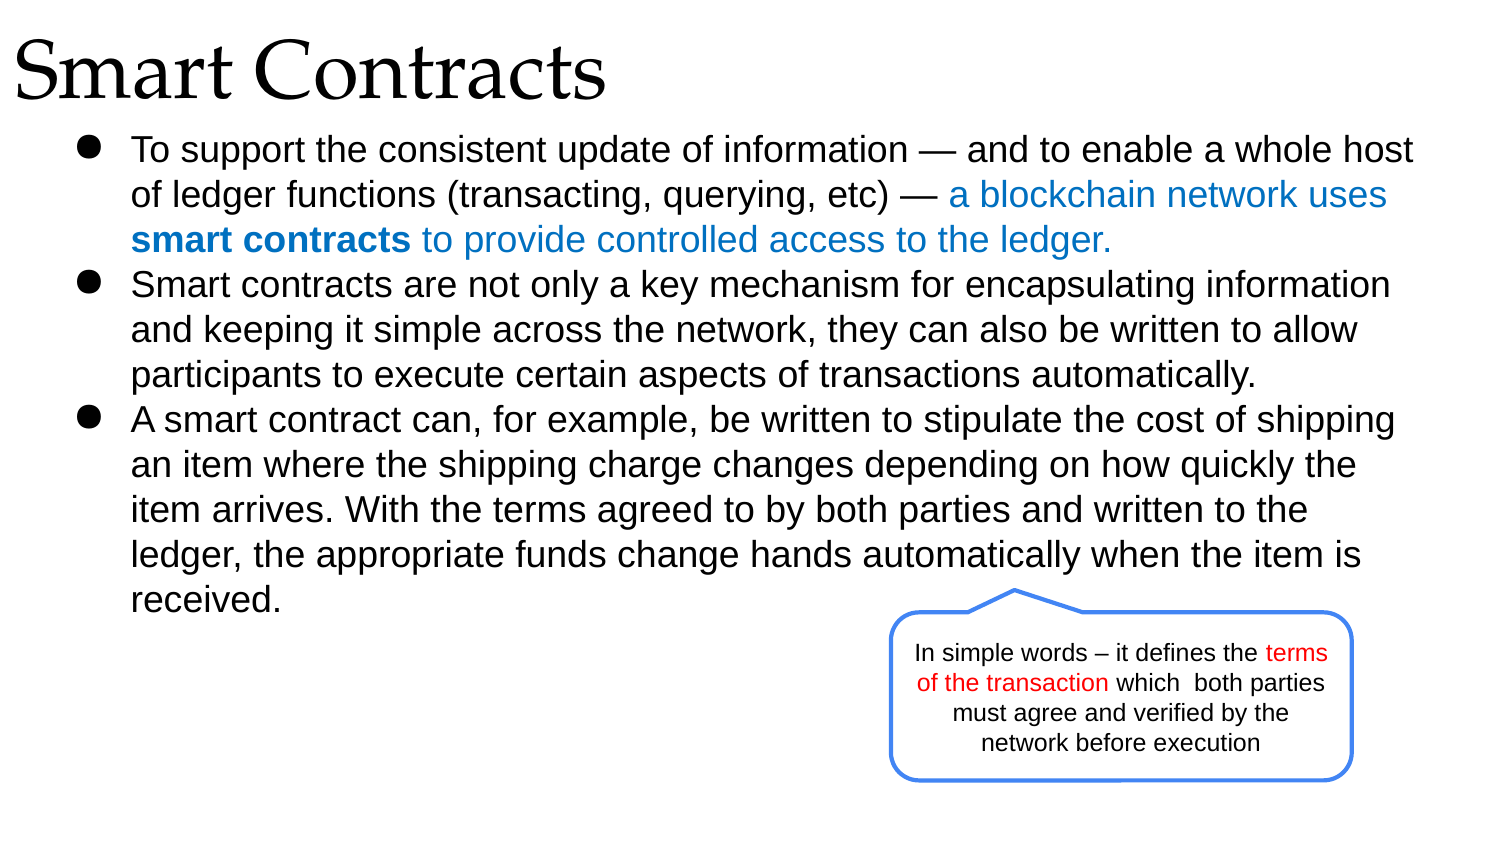

# Smart Contracts
To support the consistent update of information — and to enable a whole host of ledger functions (transacting, querying, etc) — a blockchain network uses smart contracts to provide controlled access to the ledger.
Smart contracts are not only a key mechanism for encapsulating information and keeping it simple across the network, they can also be written to allow participants to execute certain aspects of transactions automatically.
A smart contract can, for example, be written to stipulate the cost of shipping an item where the shipping charge changes depending on how quickly the item arrives. With the terms agreed to by both parties and written to the ledger, the appropriate funds change hands automatically when the item is received.

In simple words – it defines the terms of the transaction which  both parties must agree and verified by the network before execution